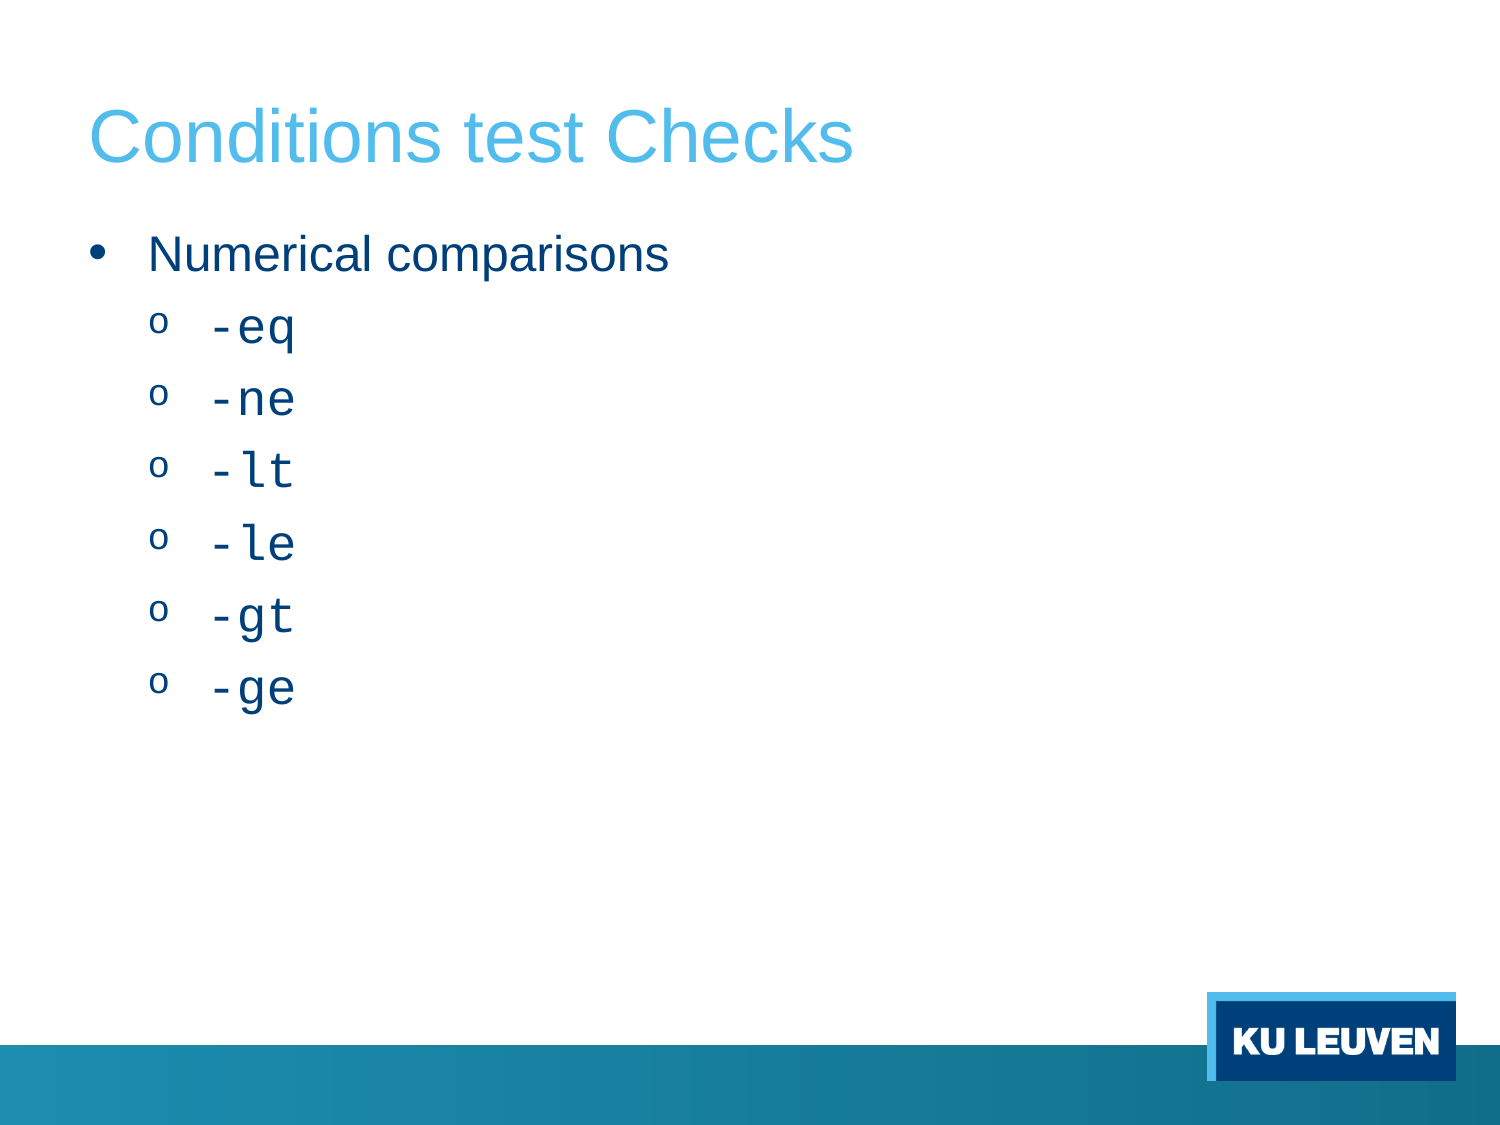

# Conditions test Checks
Numerical comparisons
-eq
-ne
-lt
-le
-gt
-ge